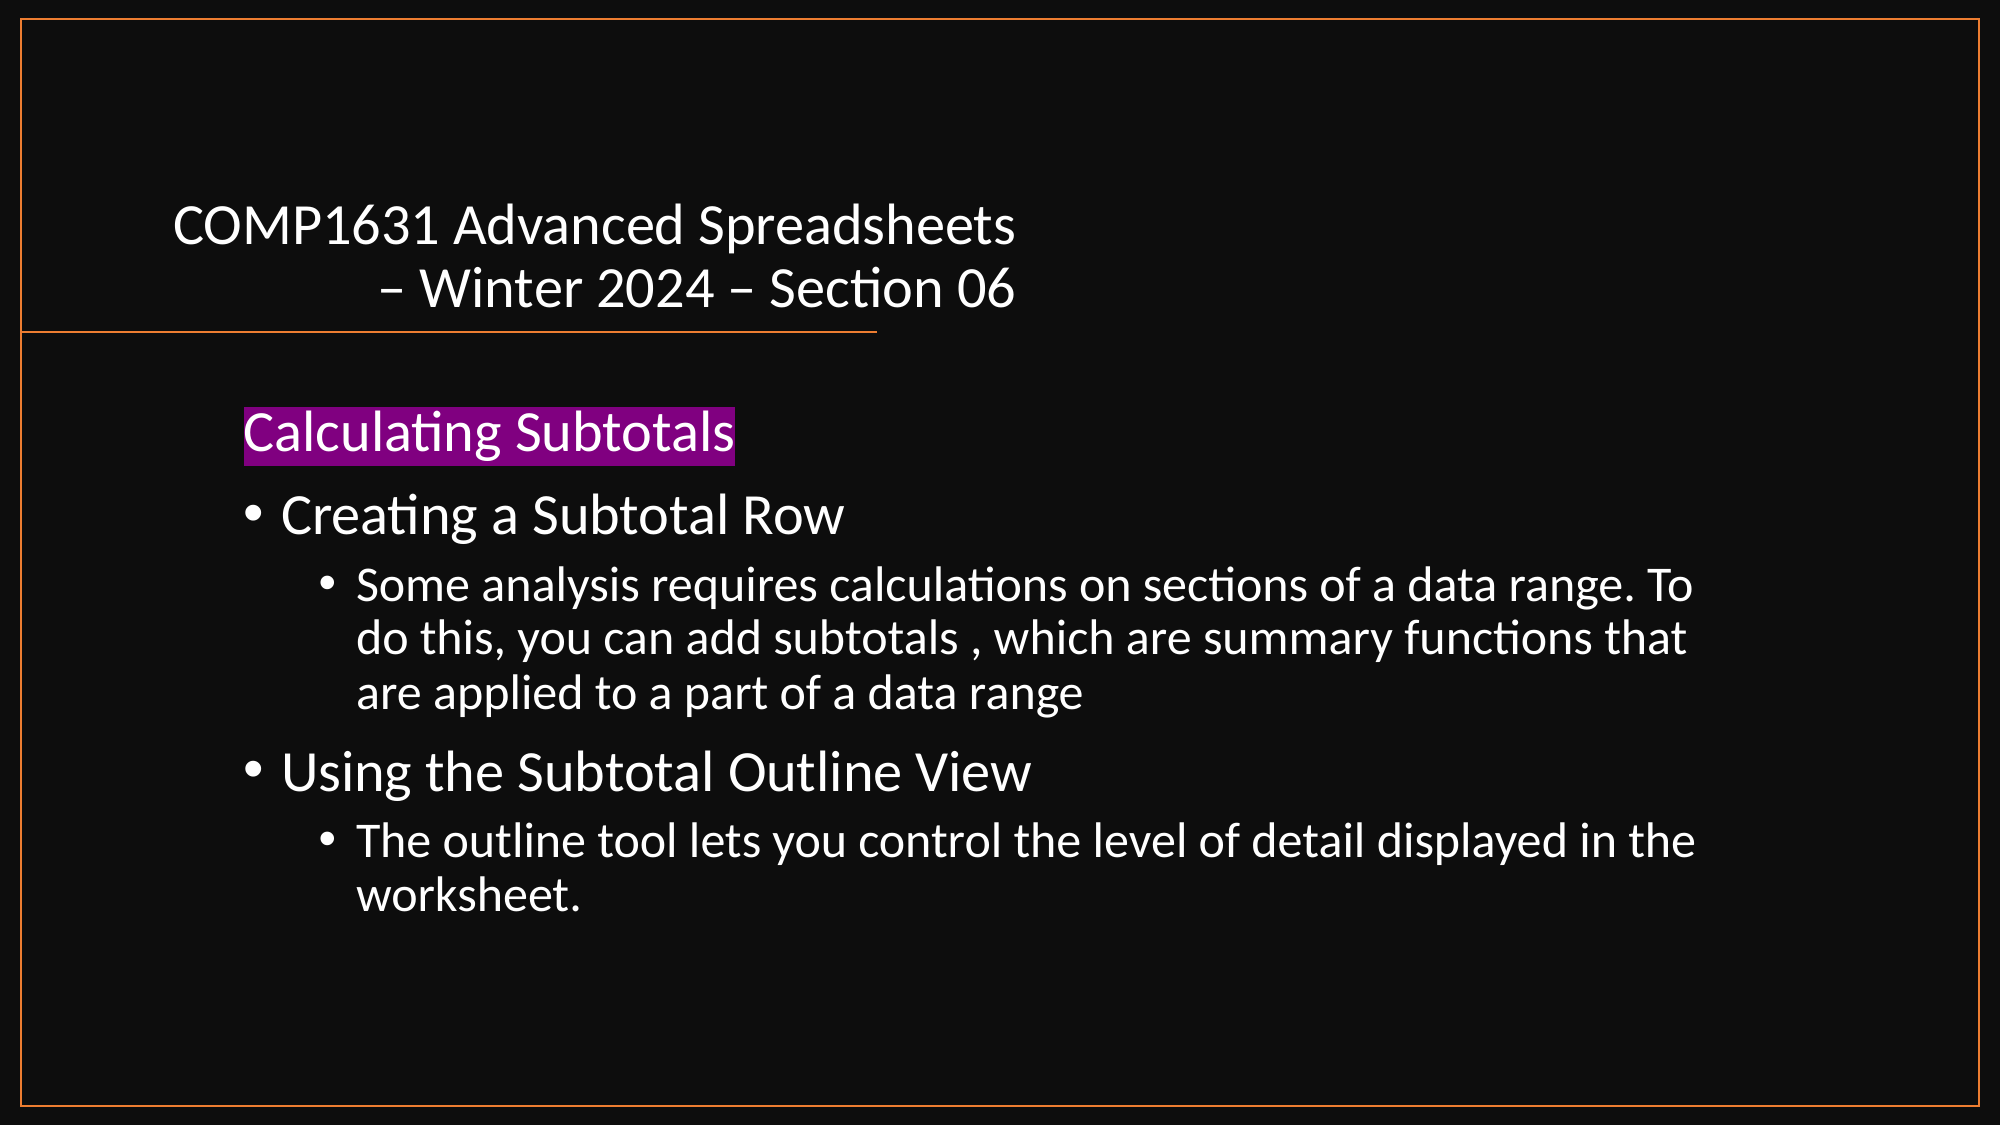

# COMP1631 Advanced Spreadsheets – Winter 2024 – Section 06
Calculating Subtotals
Creating a Subtotal Row
Some analysis requires calculations on sections of a data range. To do this, you can add subtotals , which are summary functions that are applied to a part of a data range
Using the Subtotal Outline View
The outline tool lets you control the level of detail displayed in the worksheet.